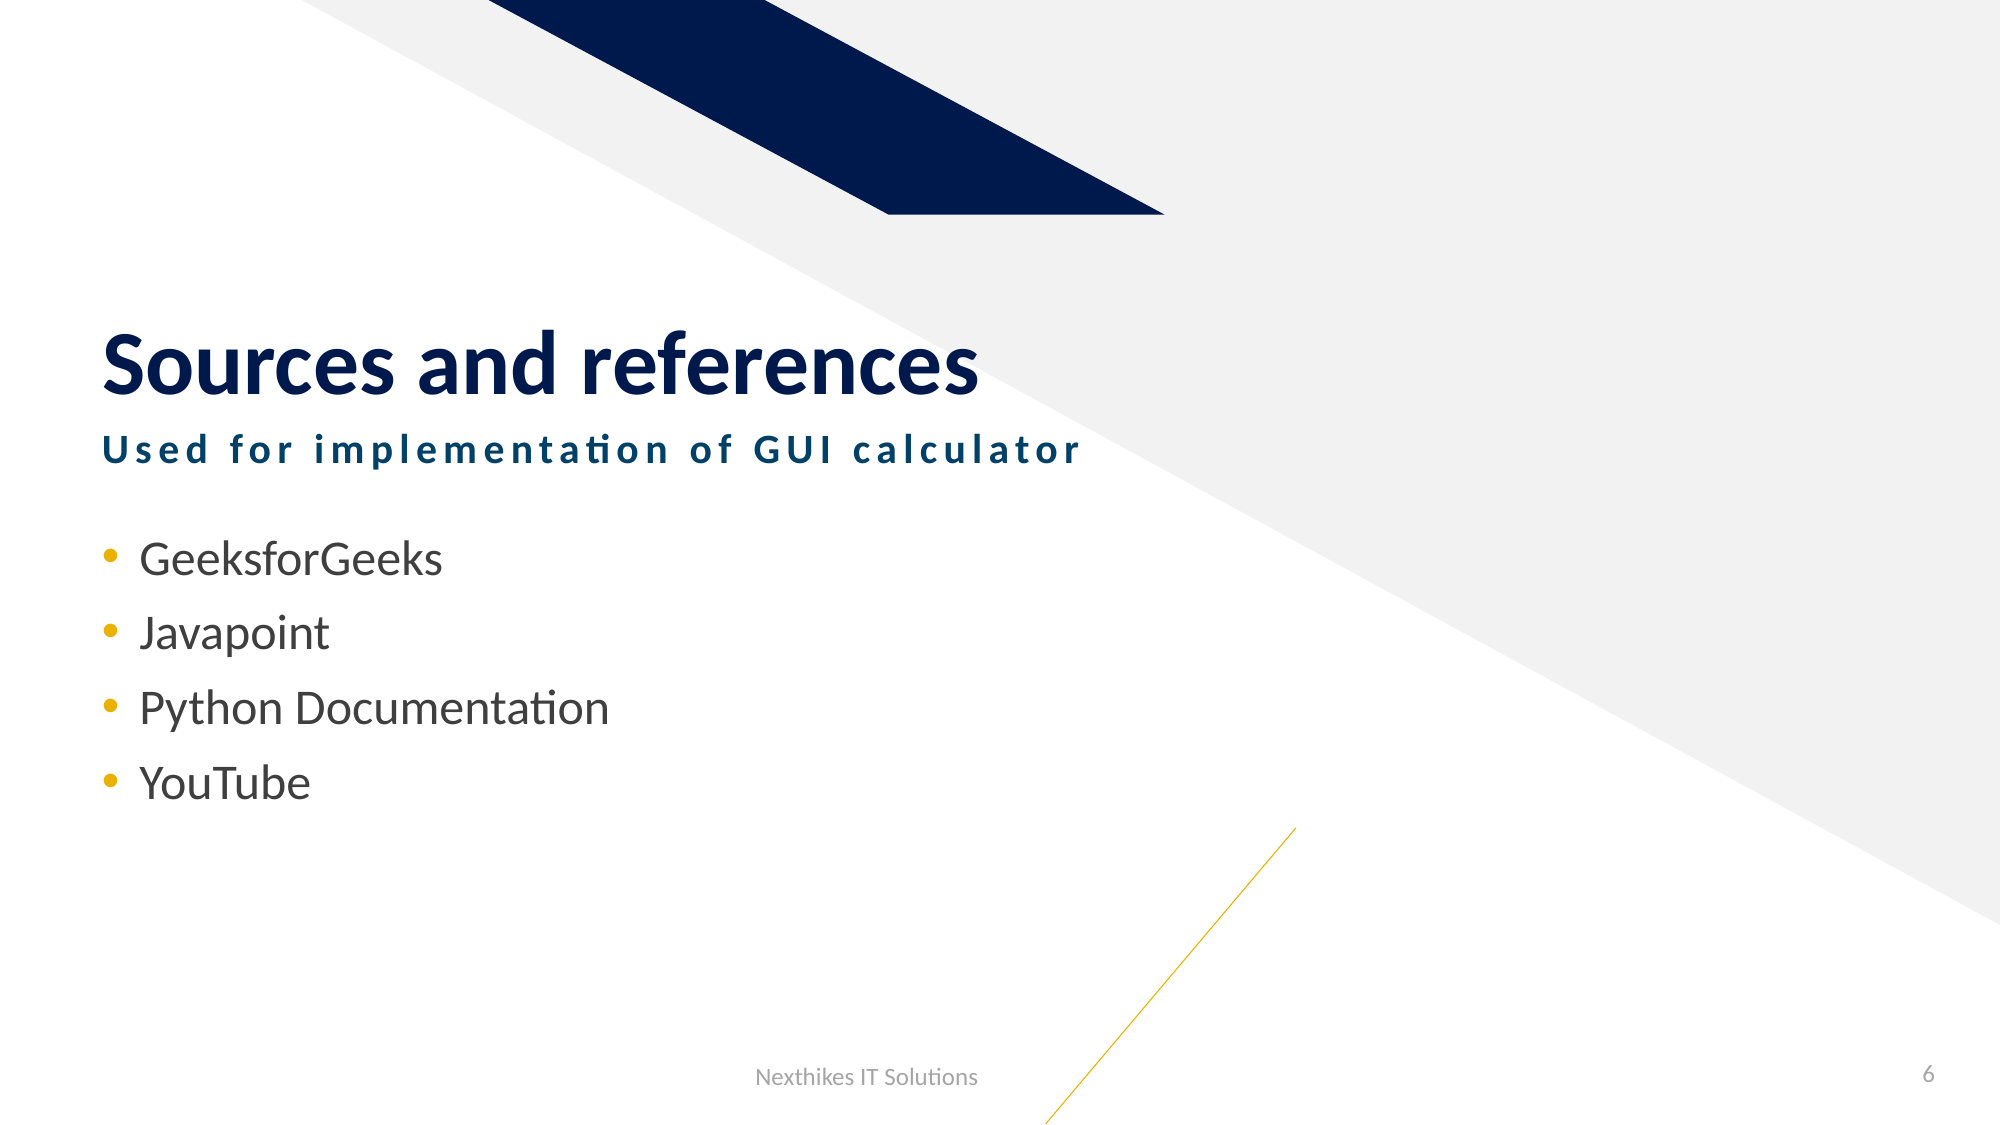

# Sources and references
Used for implementation of GUI calculator
GeeksforGeeks
Javapoint
Python Documentation
YouTube
6
Nexthikes IT Solutions